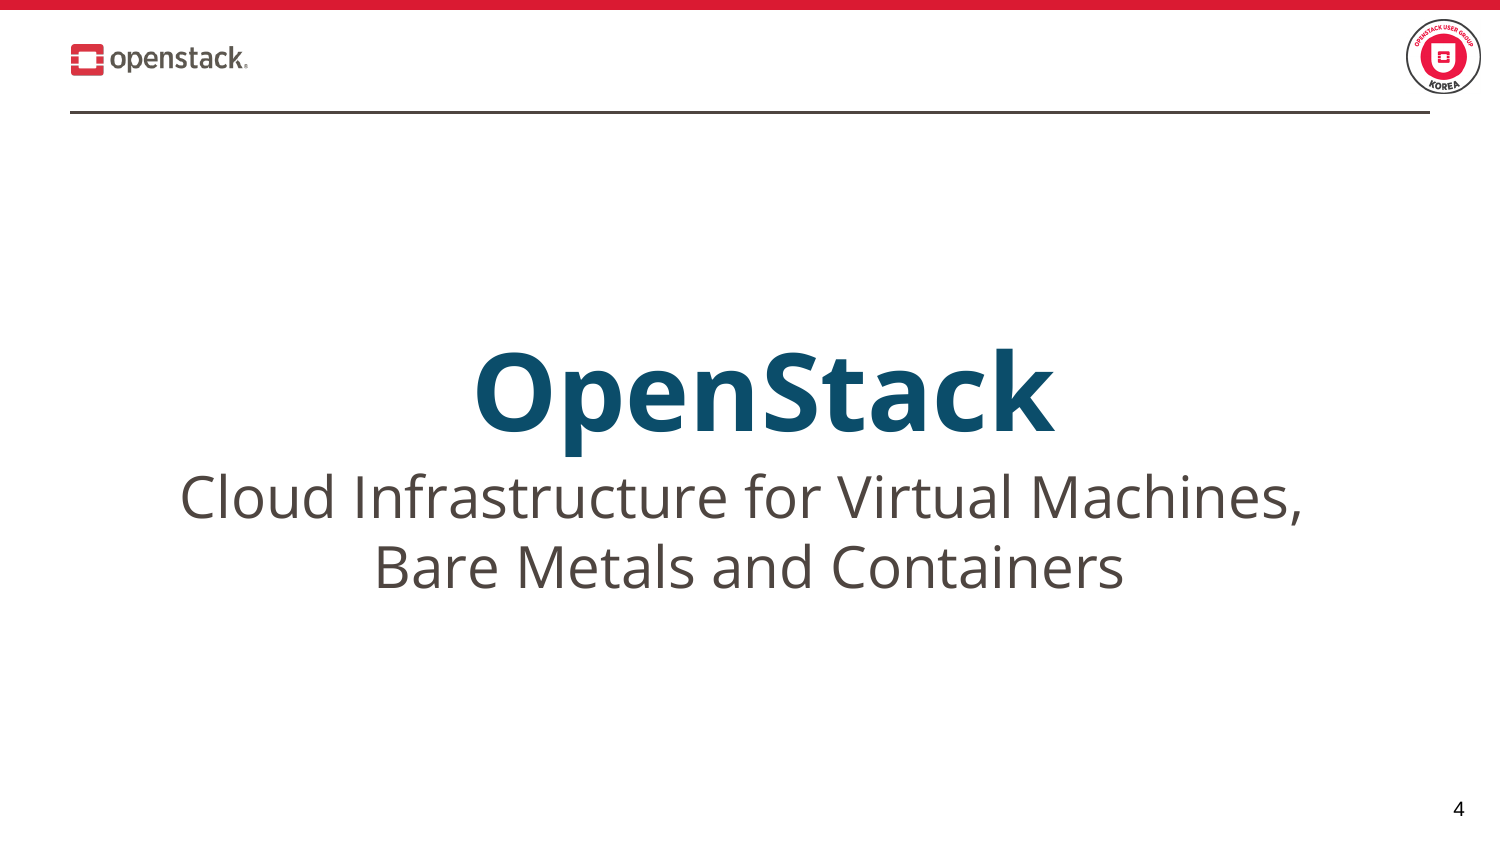

# OpenStack
Cloud Infrastructure for Virtual Machines,
Bare Metals and Containers
4